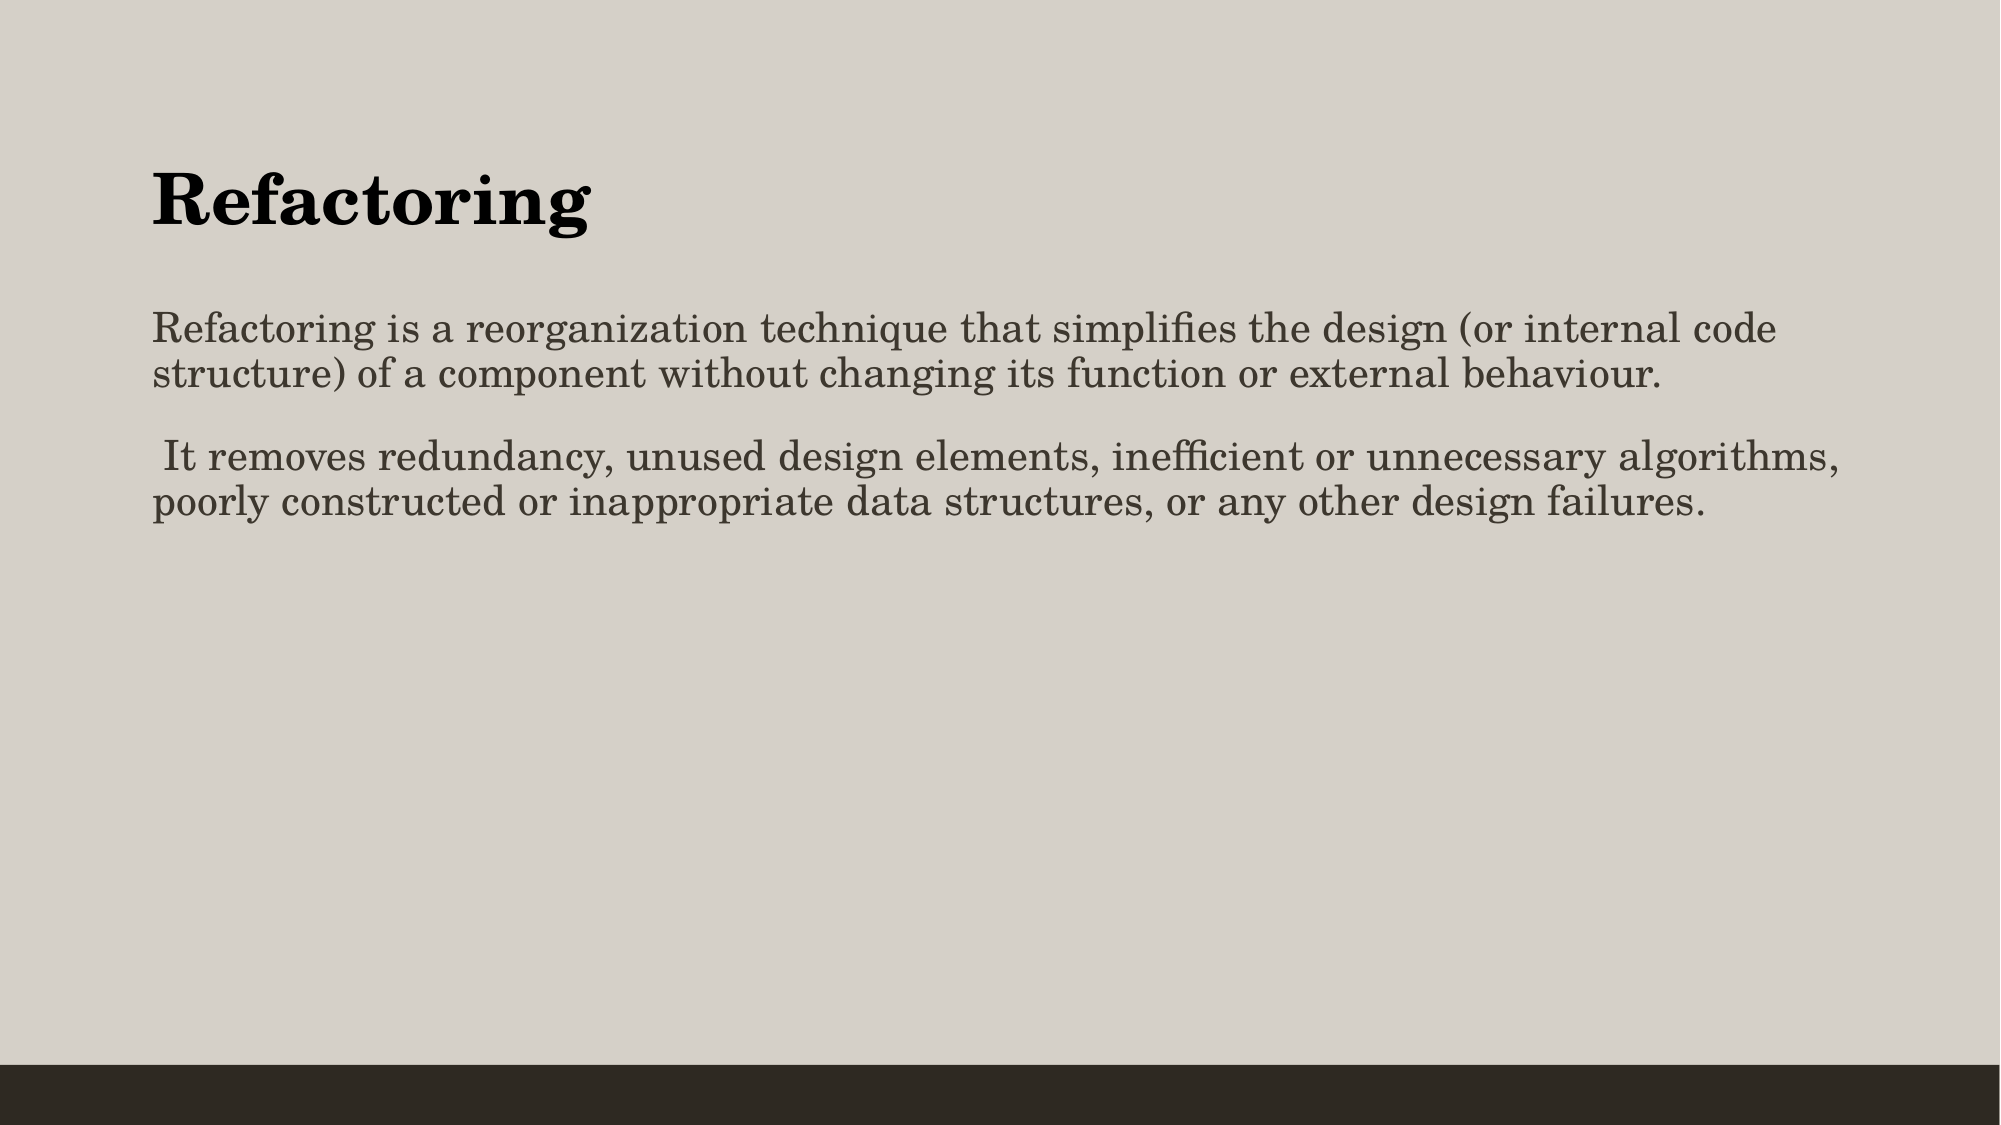

# Refactoring
Refactoring is a reorganization technique that simplifies the design (or internal code structure) of a component without changing its function or external behaviour.
 It removes redundancy, unused design elements, inefficient or unnecessary algorithms, poorly constructed or inappropriate data structures, or any other design failures.